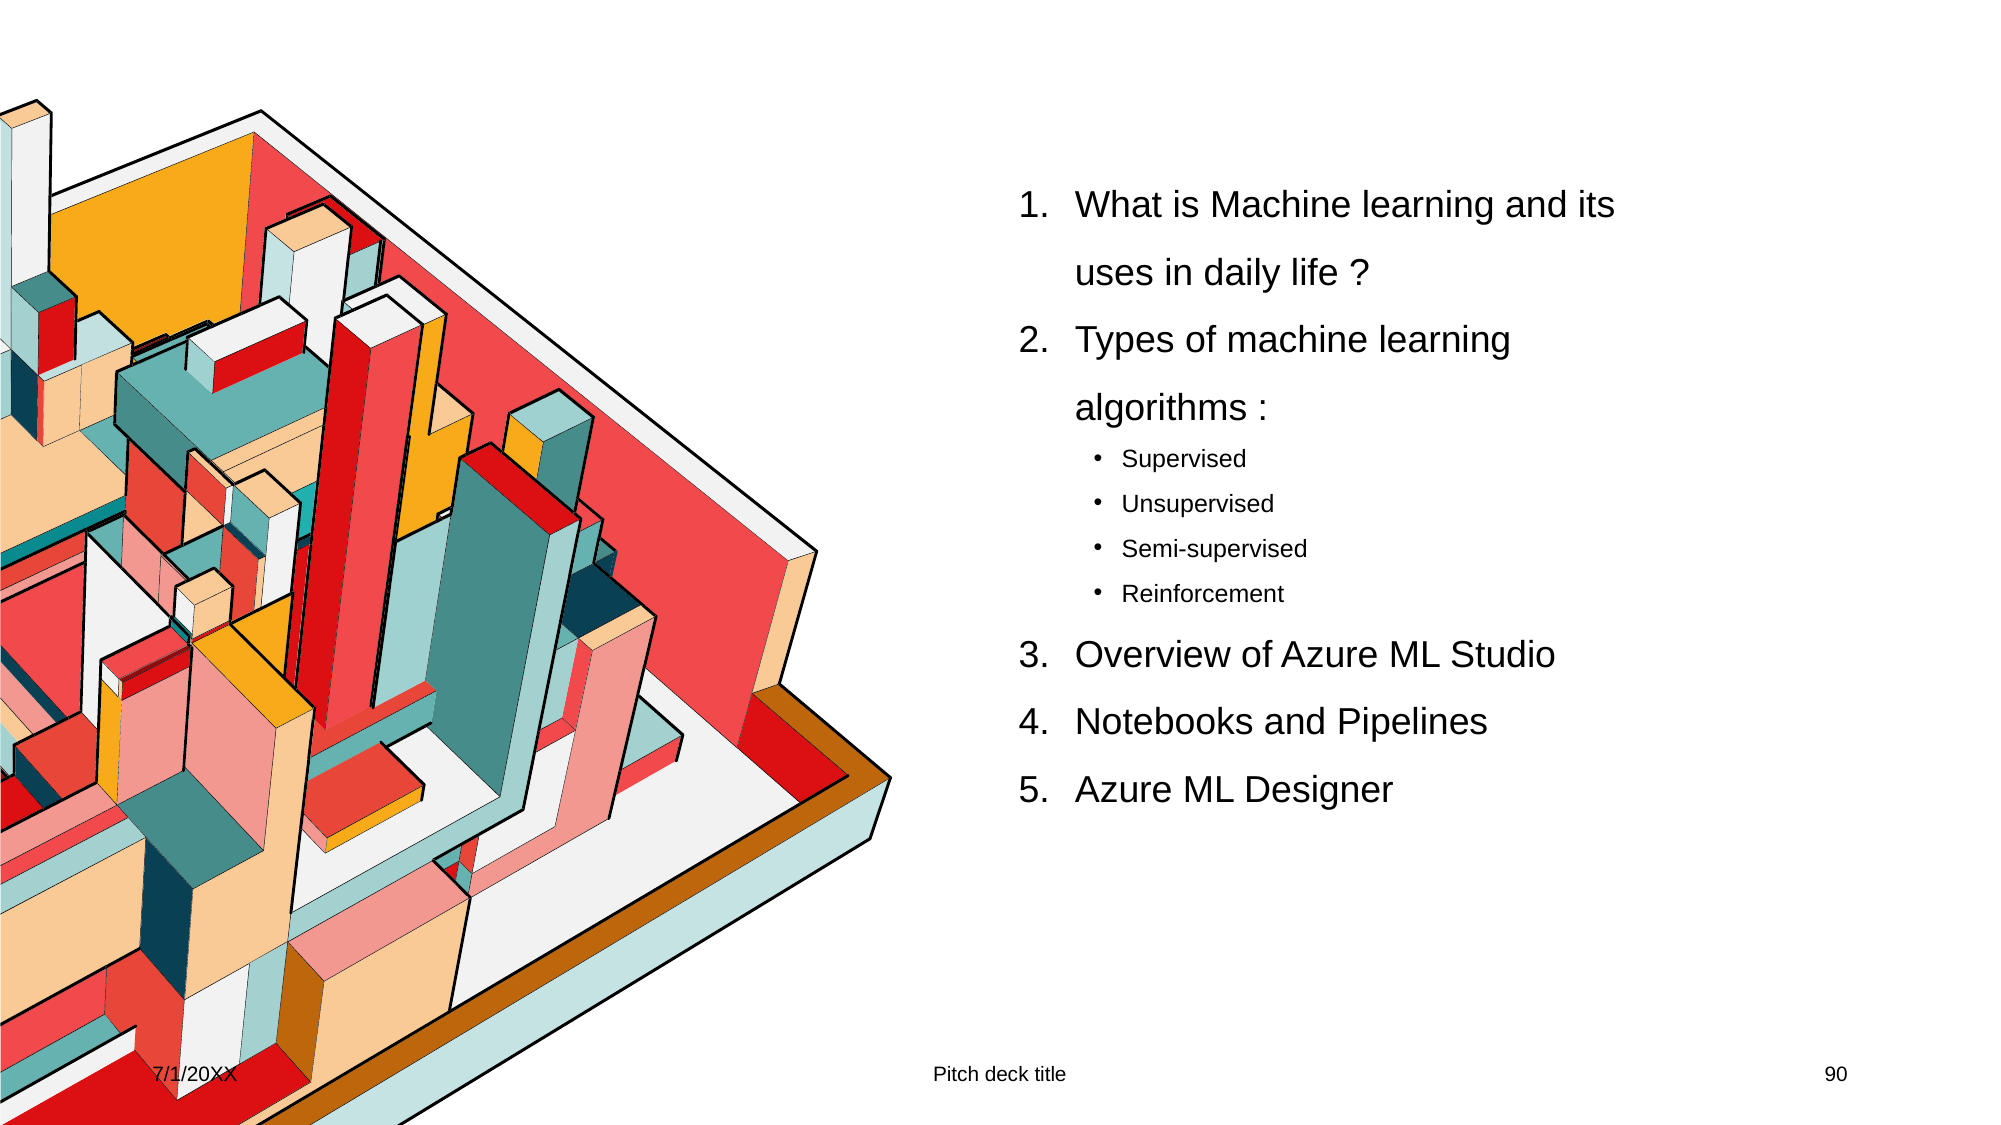

What is Machine learning and its uses in daily life ?
Types of machine learning algorithms :
Supervised
Unsupervised
Semi-supervised
Reinforcement
Overview of Azure ML Studio
Notebooks and Pipelines
Azure ML Designer

7/1/20XX
Pitch deck title
90